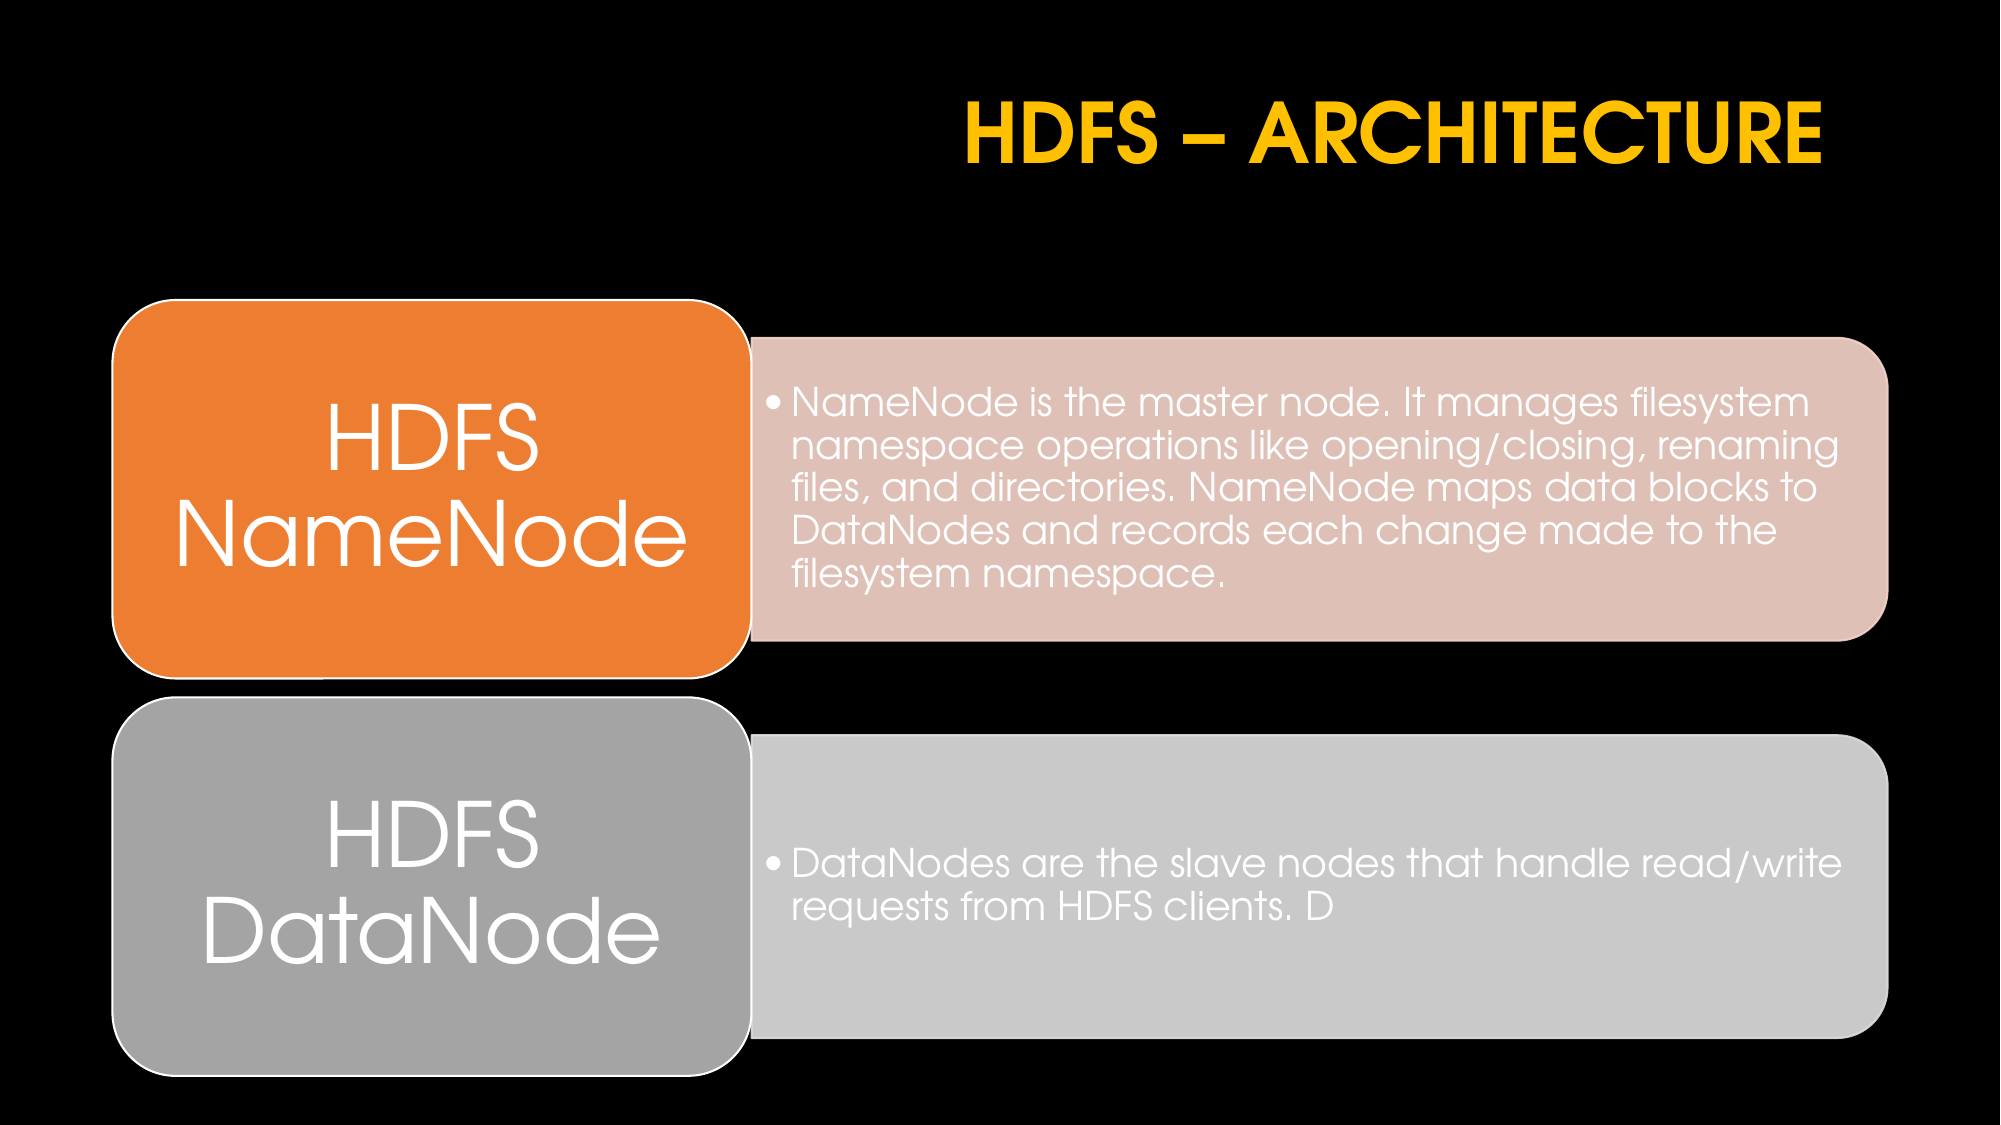

# HDFS – ARCHITECTURE

HDFS NameNode

NameNode is the master node. It manages filesystem namespace operations like opening/closing, renaming files, and directories. NameNode maps data blocks to DataNodes and records each change made to the filesystem namespace.

HDFS DataNode
DataNodes are the slave nodes that handle read/write requests from HDFS clients. D